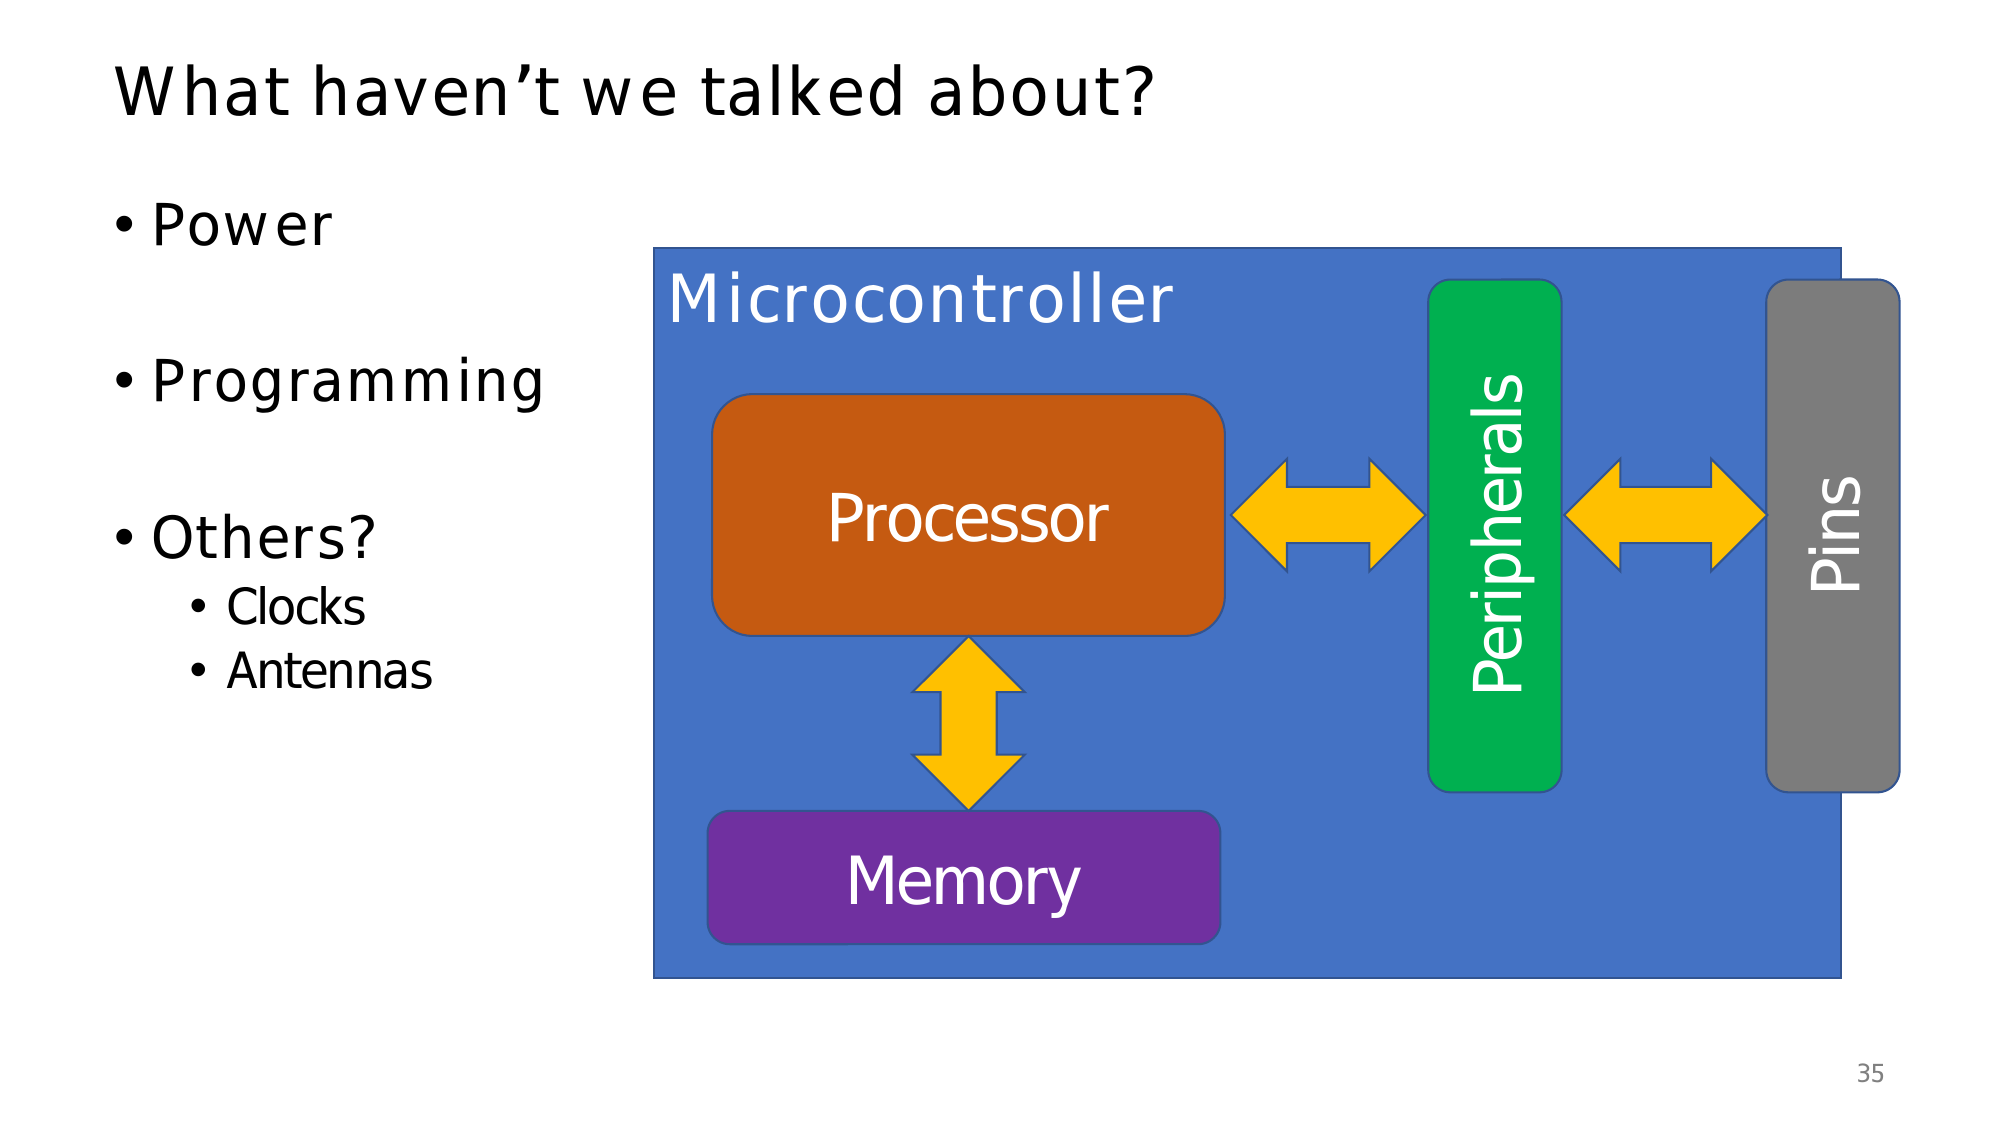

# What haven’t we talked about?
Power

Programming

Others?
Clocks
Antennas
Microcontroller
Processor

Peripherals
Pins

Memory
35